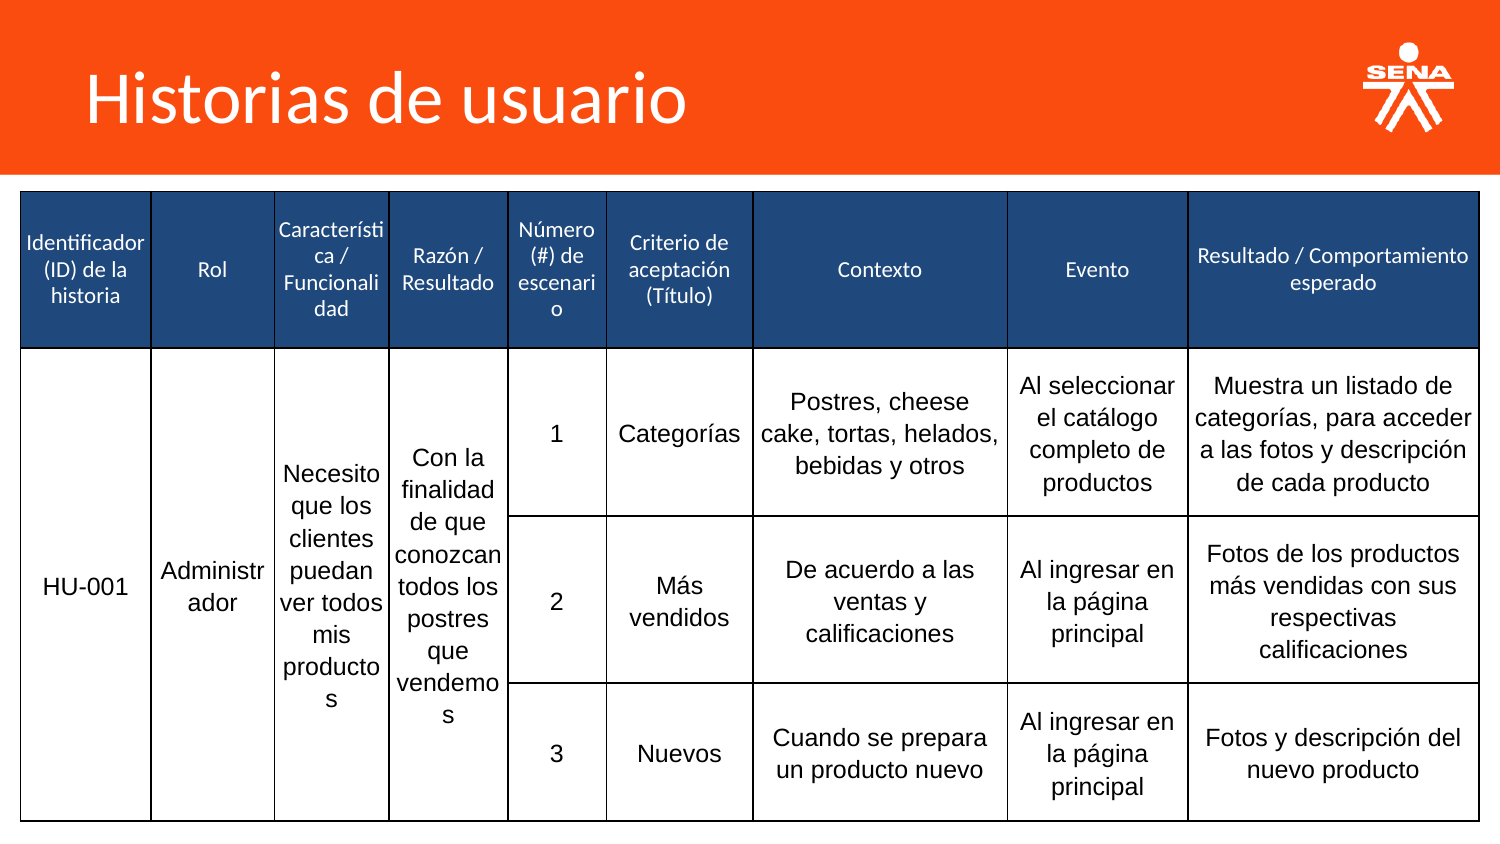

Historias de usuario
| Identificador (ID) de la historia | Rol | Característica / Funcionalidad | Razón / Resultado | Número (#) de escenario | Criterio de aceptación (Título) | Contexto | Evento | Resultado / Comportamiento esperado |
| --- | --- | --- | --- | --- | --- | --- | --- | --- |
| HU-001 | Administrador | Necesito que los clientes puedan ver todos mis productos | Con la finalidad de que conozcan todos los postres que vendemos | 1 | Categorías | Postres, cheese cake, tortas, helados, bebidas y otros | Al seleccionar el catálogo completo de productos | Muestra un listado de categorías, para acceder a las fotos y descripción de cada producto |
|  |  |  |  | 2 | Más vendidos | De acuerdo a las ventas y calificaciones | Al ingresar en la página principal | Fotos de los productos más vendidas con sus respectivas calificaciones |
|  |  |  |  | 3 | Nuevos | Cuando se prepara un producto nuevo | Al ingresar en la página principal | Fotos y descripción del nuevo producto |